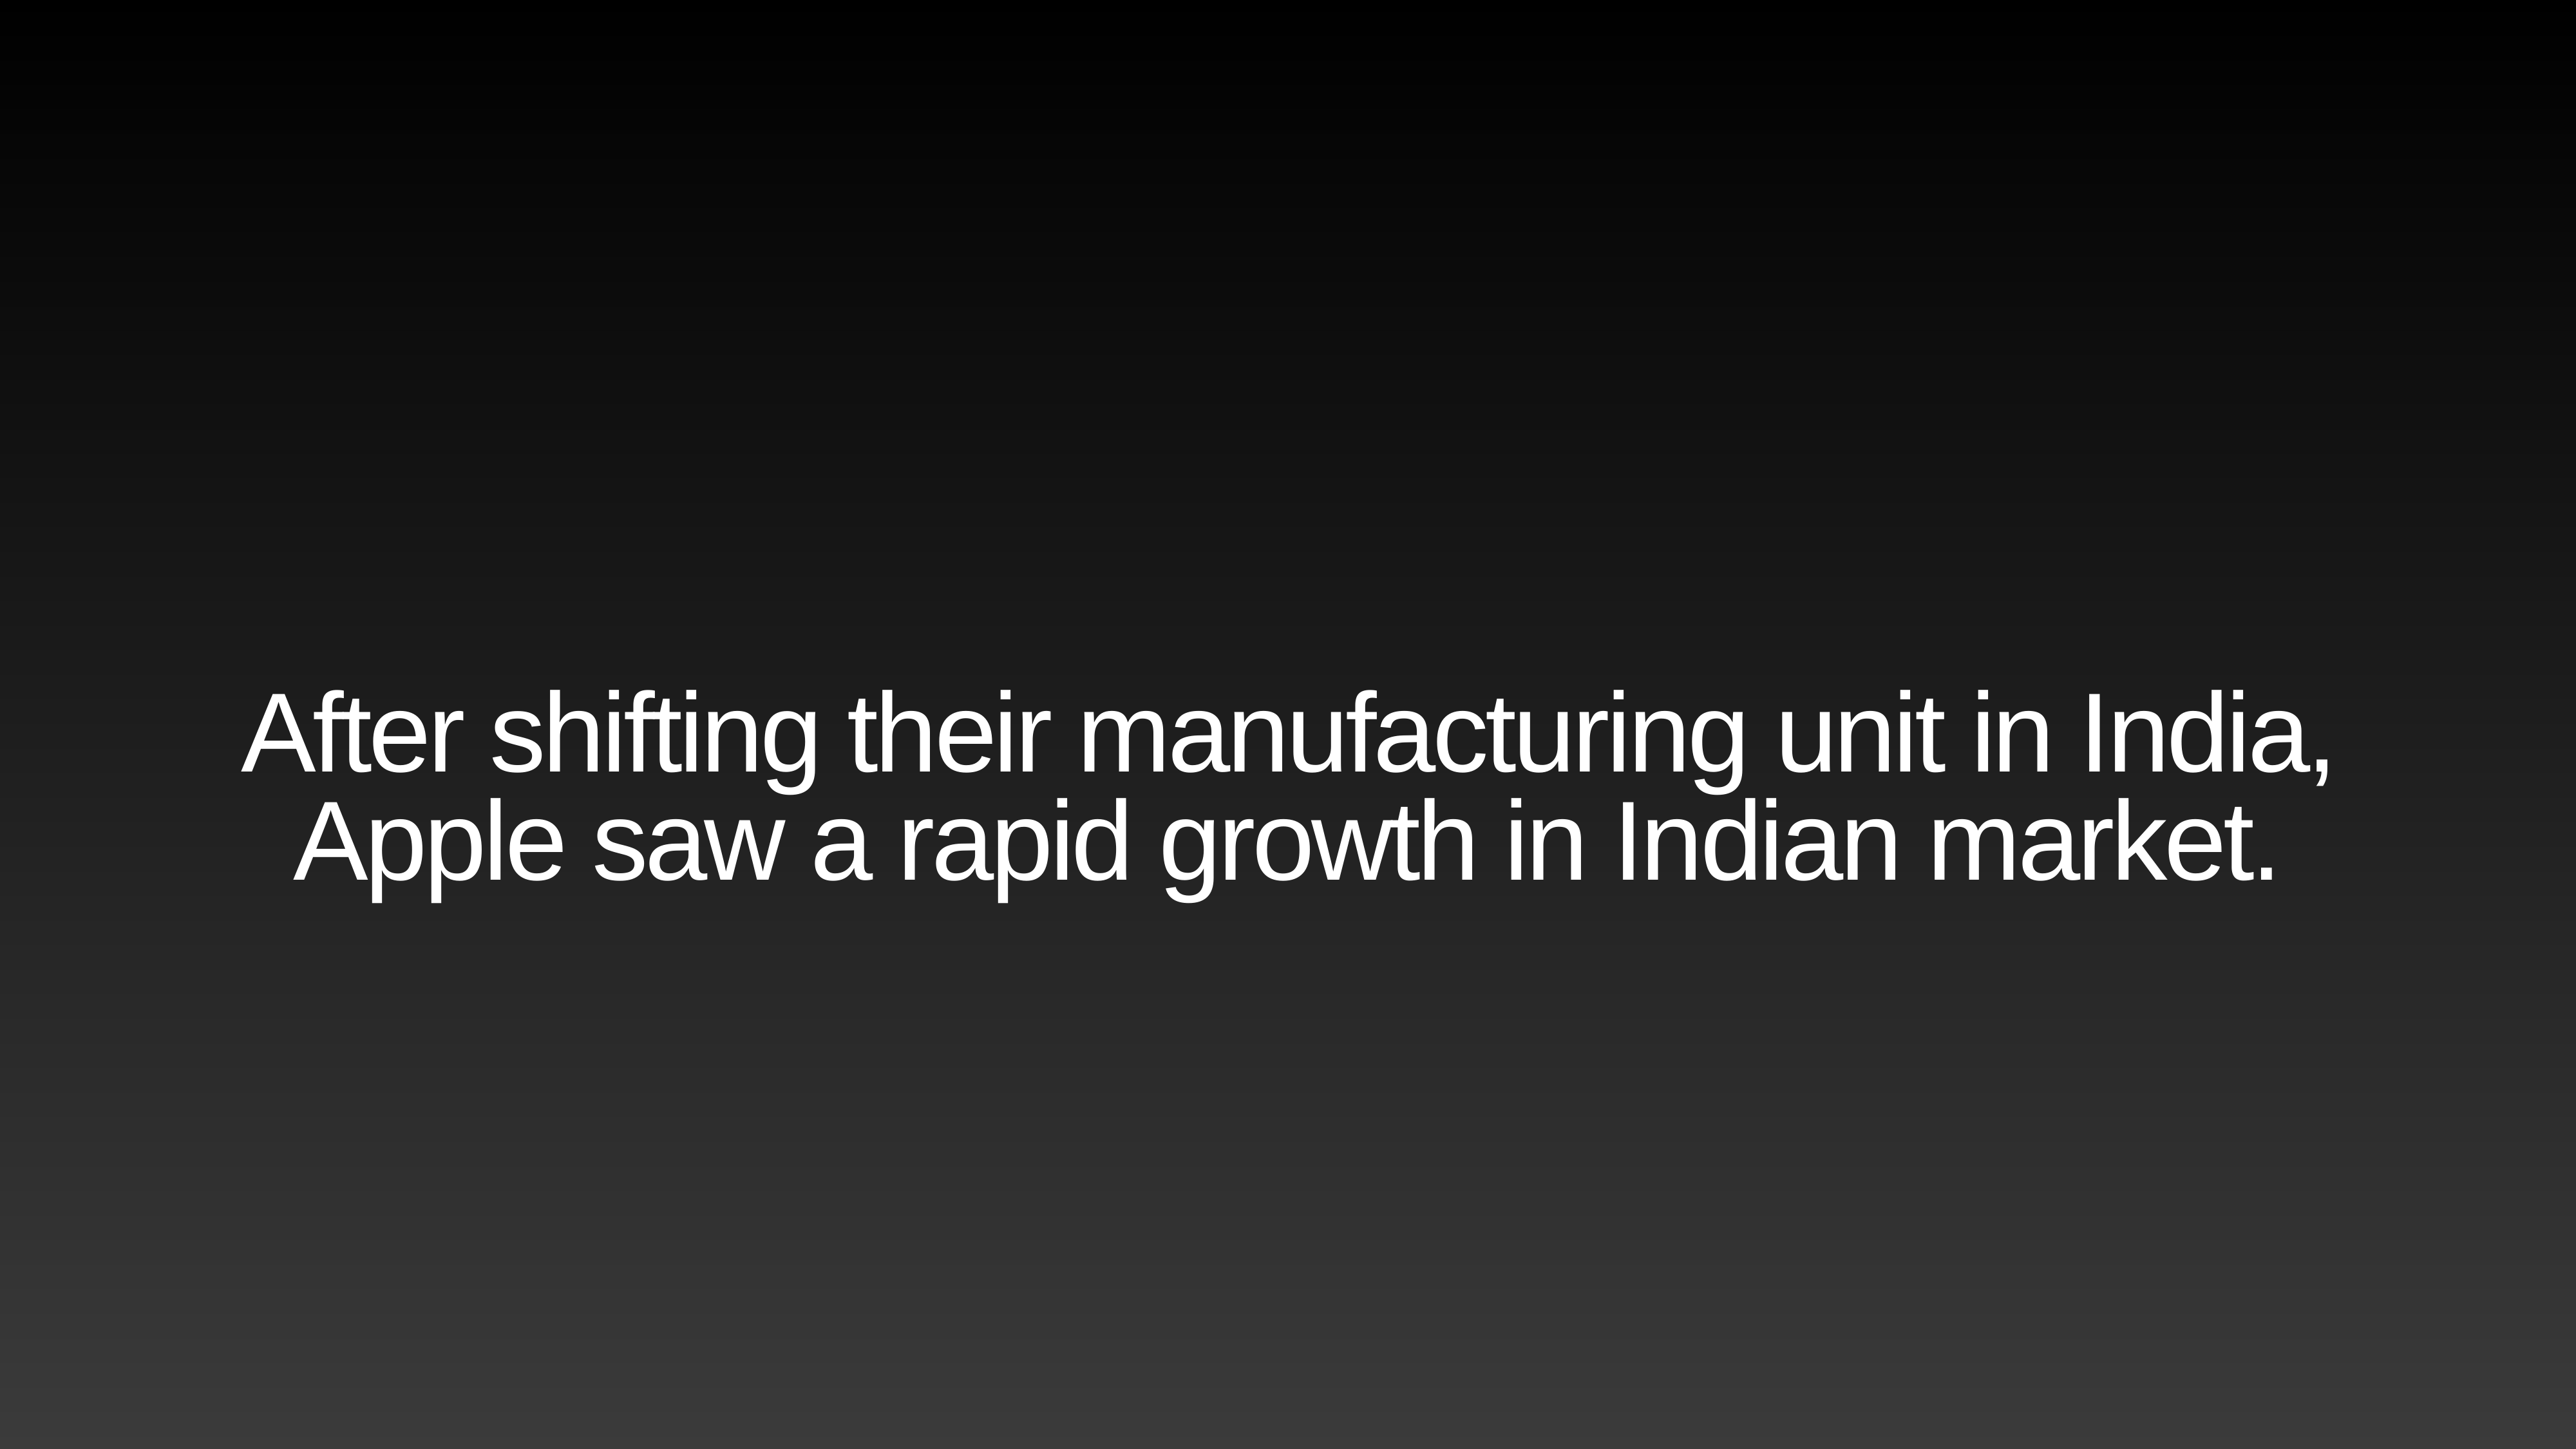

# After shifting their manufacturing unit in India, Apple saw a rapid growth in Indian market.